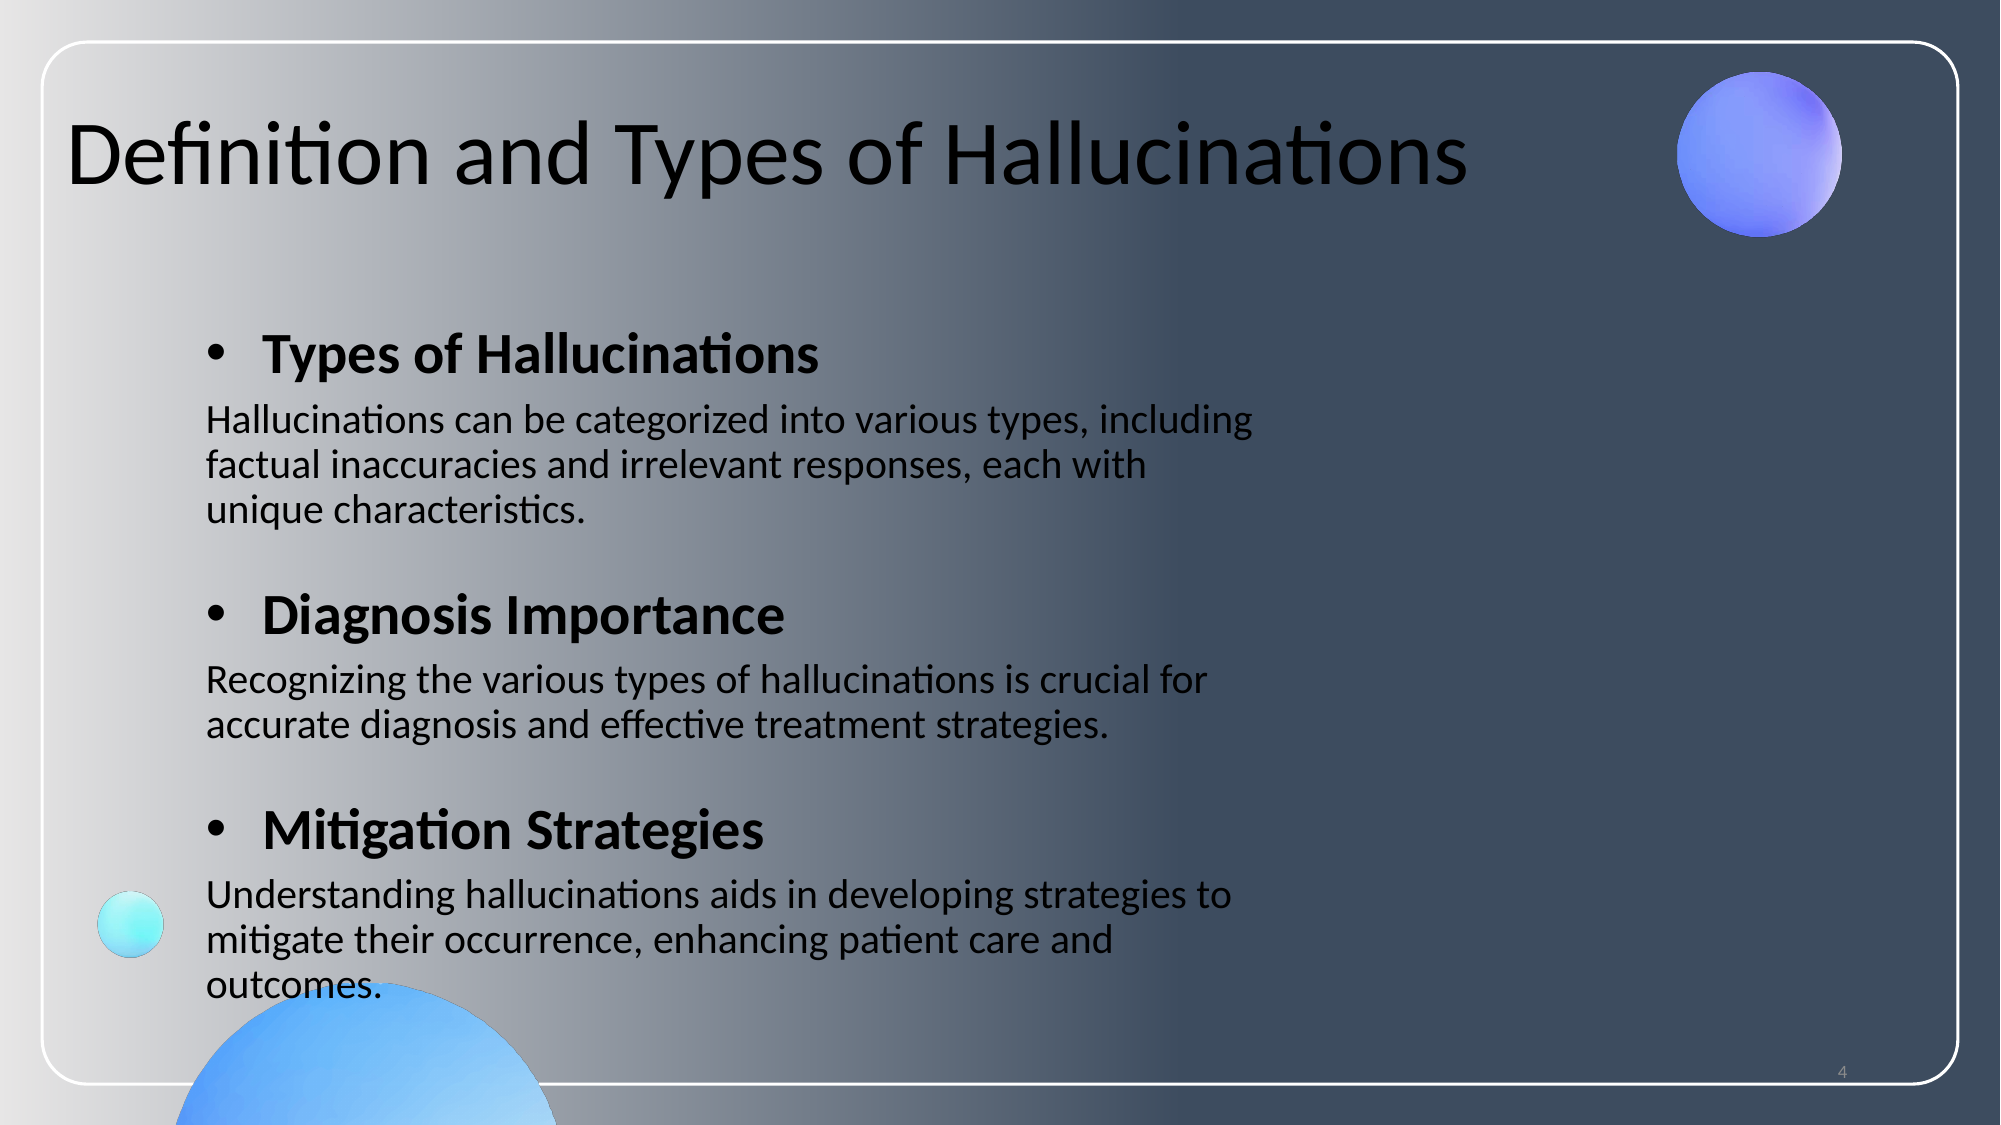

# Definition and Types of Hallucinations
Types of Hallucinations
Hallucinations can be categorized into various types, including factual inaccuracies and irrelevant responses, each with unique characteristics.
Diagnosis Importance
Recognizing the various types of hallucinations is crucial for accurate diagnosis and effective treatment strategies.
Mitigation Strategies
Understanding hallucinations aids in developing strategies to mitigate their occurrence, enhancing patient care and outcomes.
4